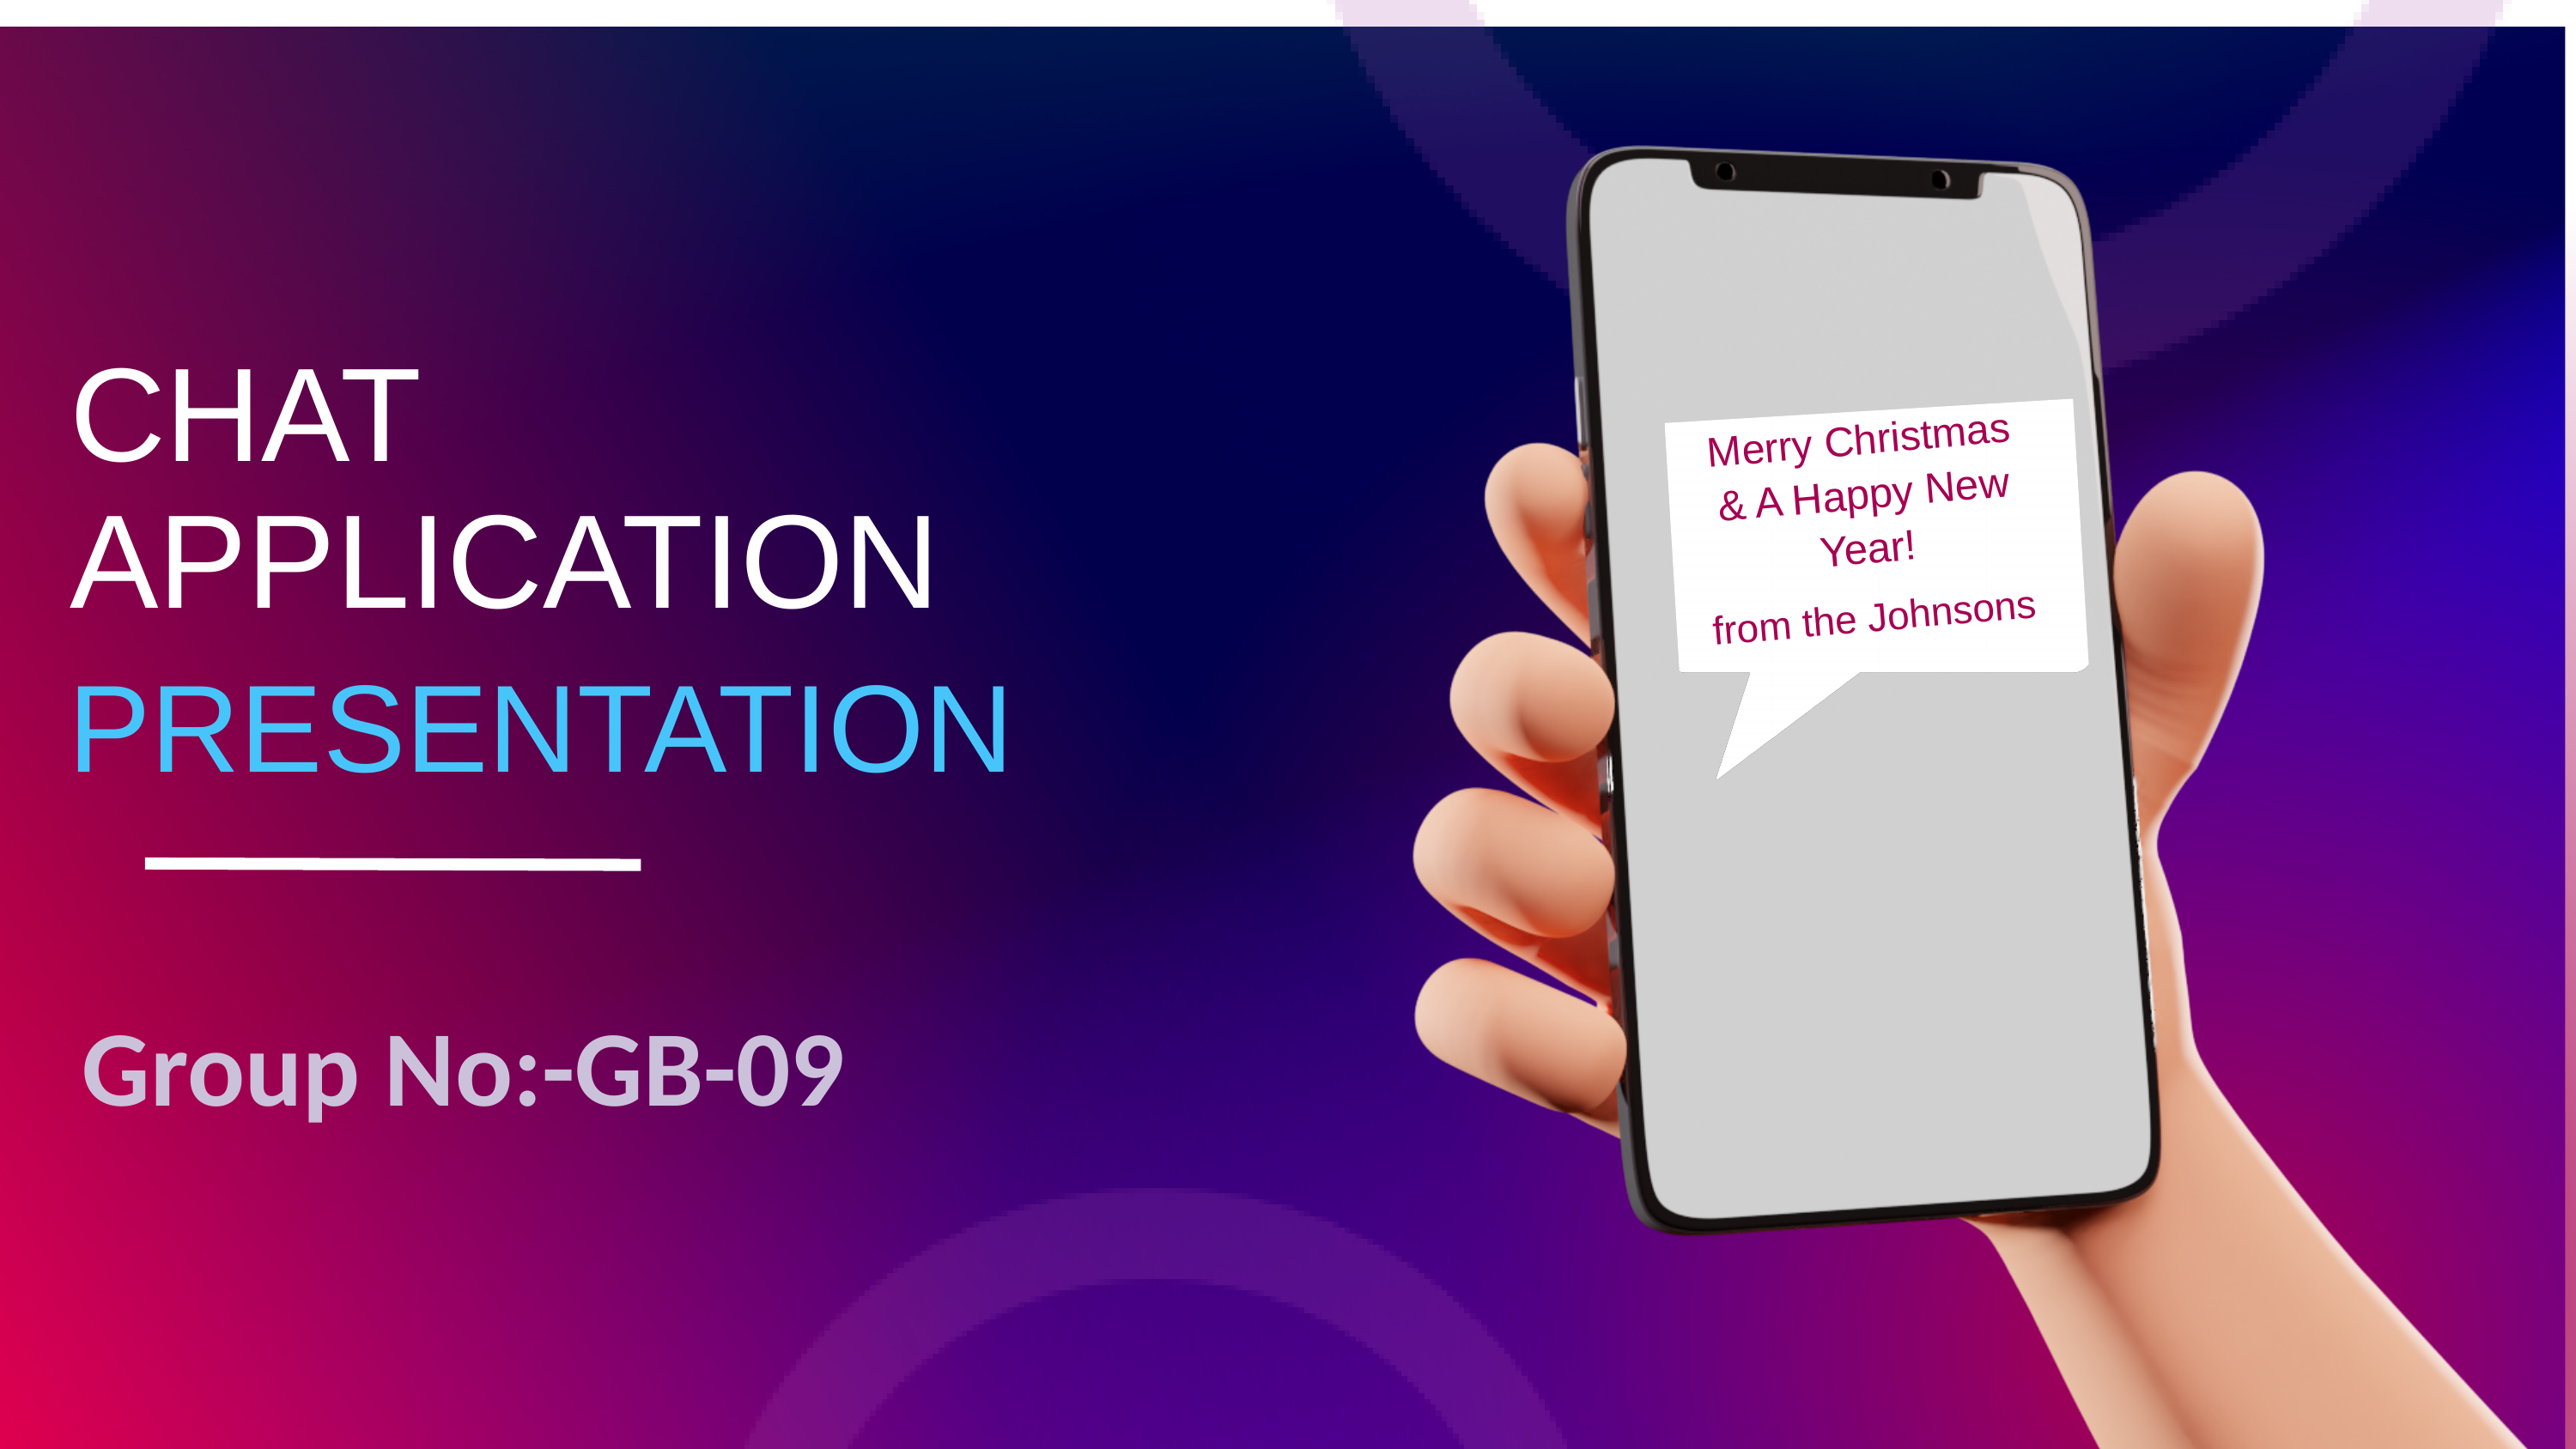

CHAT APPLICATION

Merry Christmas
& A Happy New Year!
from the Johnsons
PRESENTATION

Group No:-GB-09